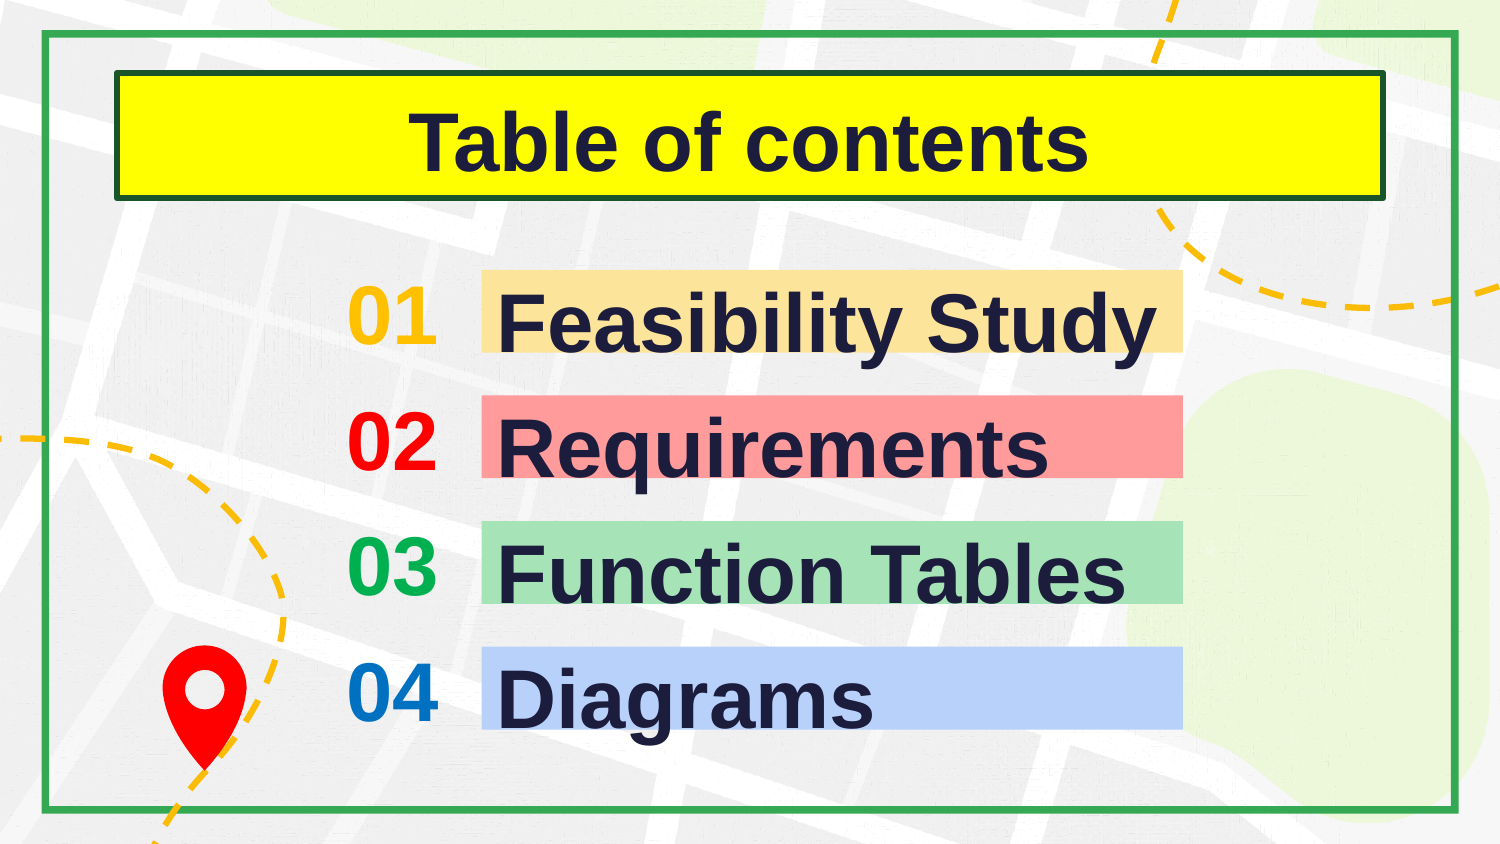

# Table of contents
01
Feasibility Study

02
Requirements
03
Function Tables

04
Diagrams